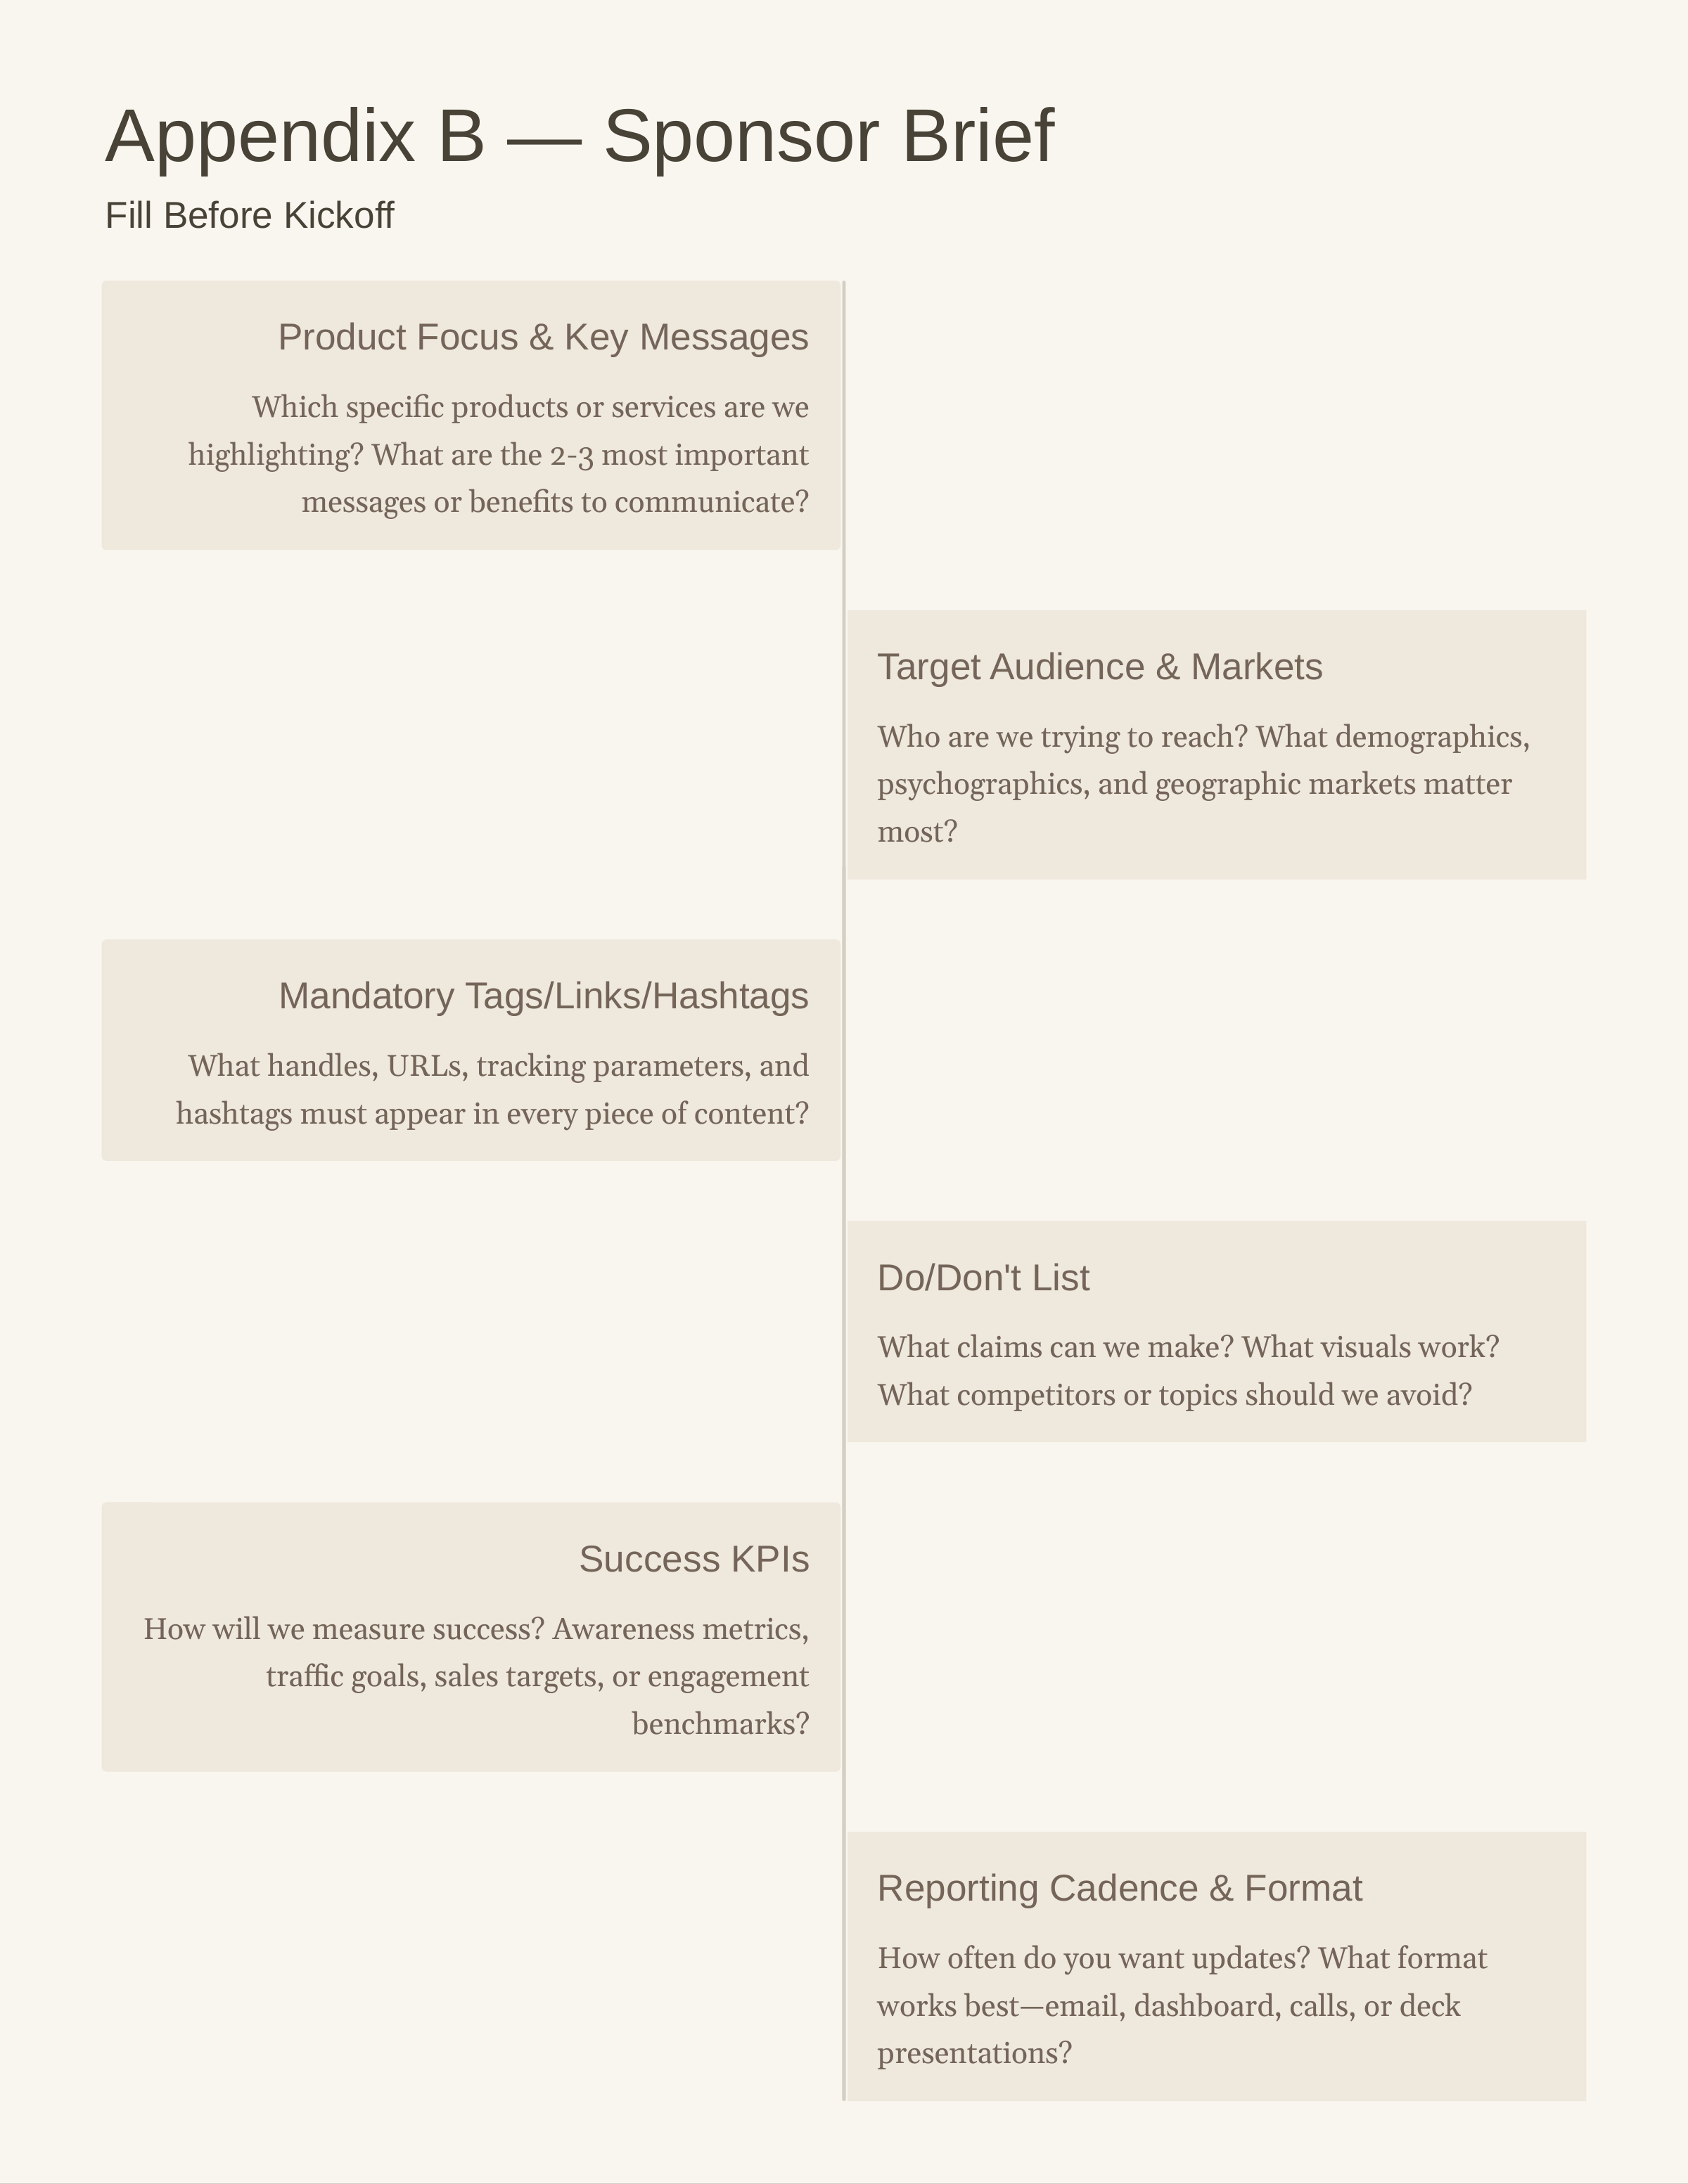

Appendix B — Sponsor Brief
Fill Before Kickoff

Product Focus & Key Messages
Which specific products or services are we highlighting? What are the 2-3 most important messages or benefits to communicate?

Target Audience & Markets
Who are we trying to reach? What demographics, psychographics, and geographic markets matter most?

Mandatory Tags/Links/Hashtags
What handles, URLs, tracking parameters, and hashtags must appear in every piece of content?

Do/Don't List
What claims can we make? What visuals work? What competitors or topics should we avoid?

Success KPIs
How will we measure success? Awareness metrics, traffic goals, sales targets, or engagement benchmarks?

Reporting Cadence & Format
How often do you want updates? What format works best—email, dashboard, calls, or deck presentations?